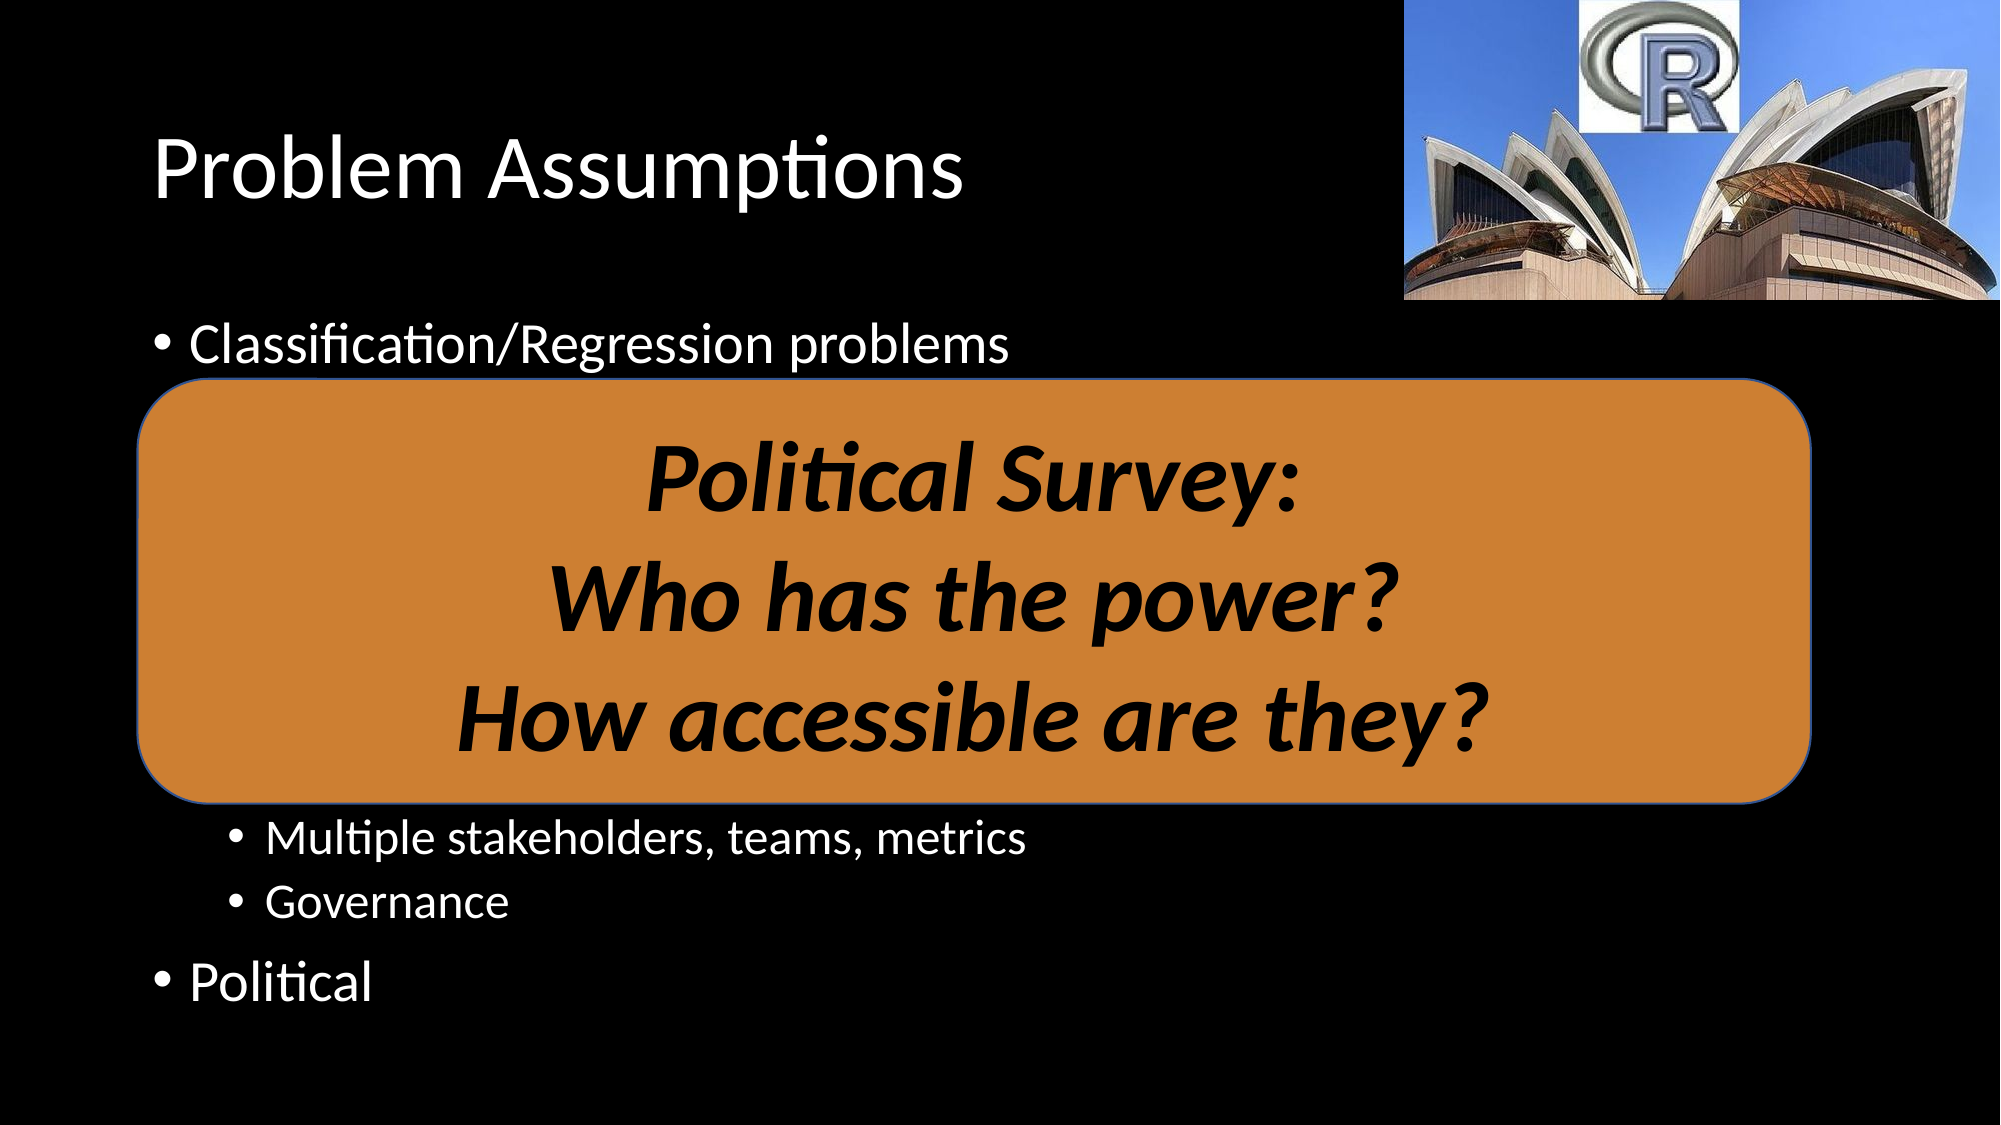

# Problem Assumptions
Classification/Regression problems
Clear independent/dependent variables
CSV-style data (i.e. not images)
Not “Big Data”
Feasible to run on my laptop
Or runs in the cloud in “near real time” (TBD)
Large organisations
Multiple stakeholders, teams, metrics
Governance
Political
Political Survey:
Who has the power?
How accessible are they?